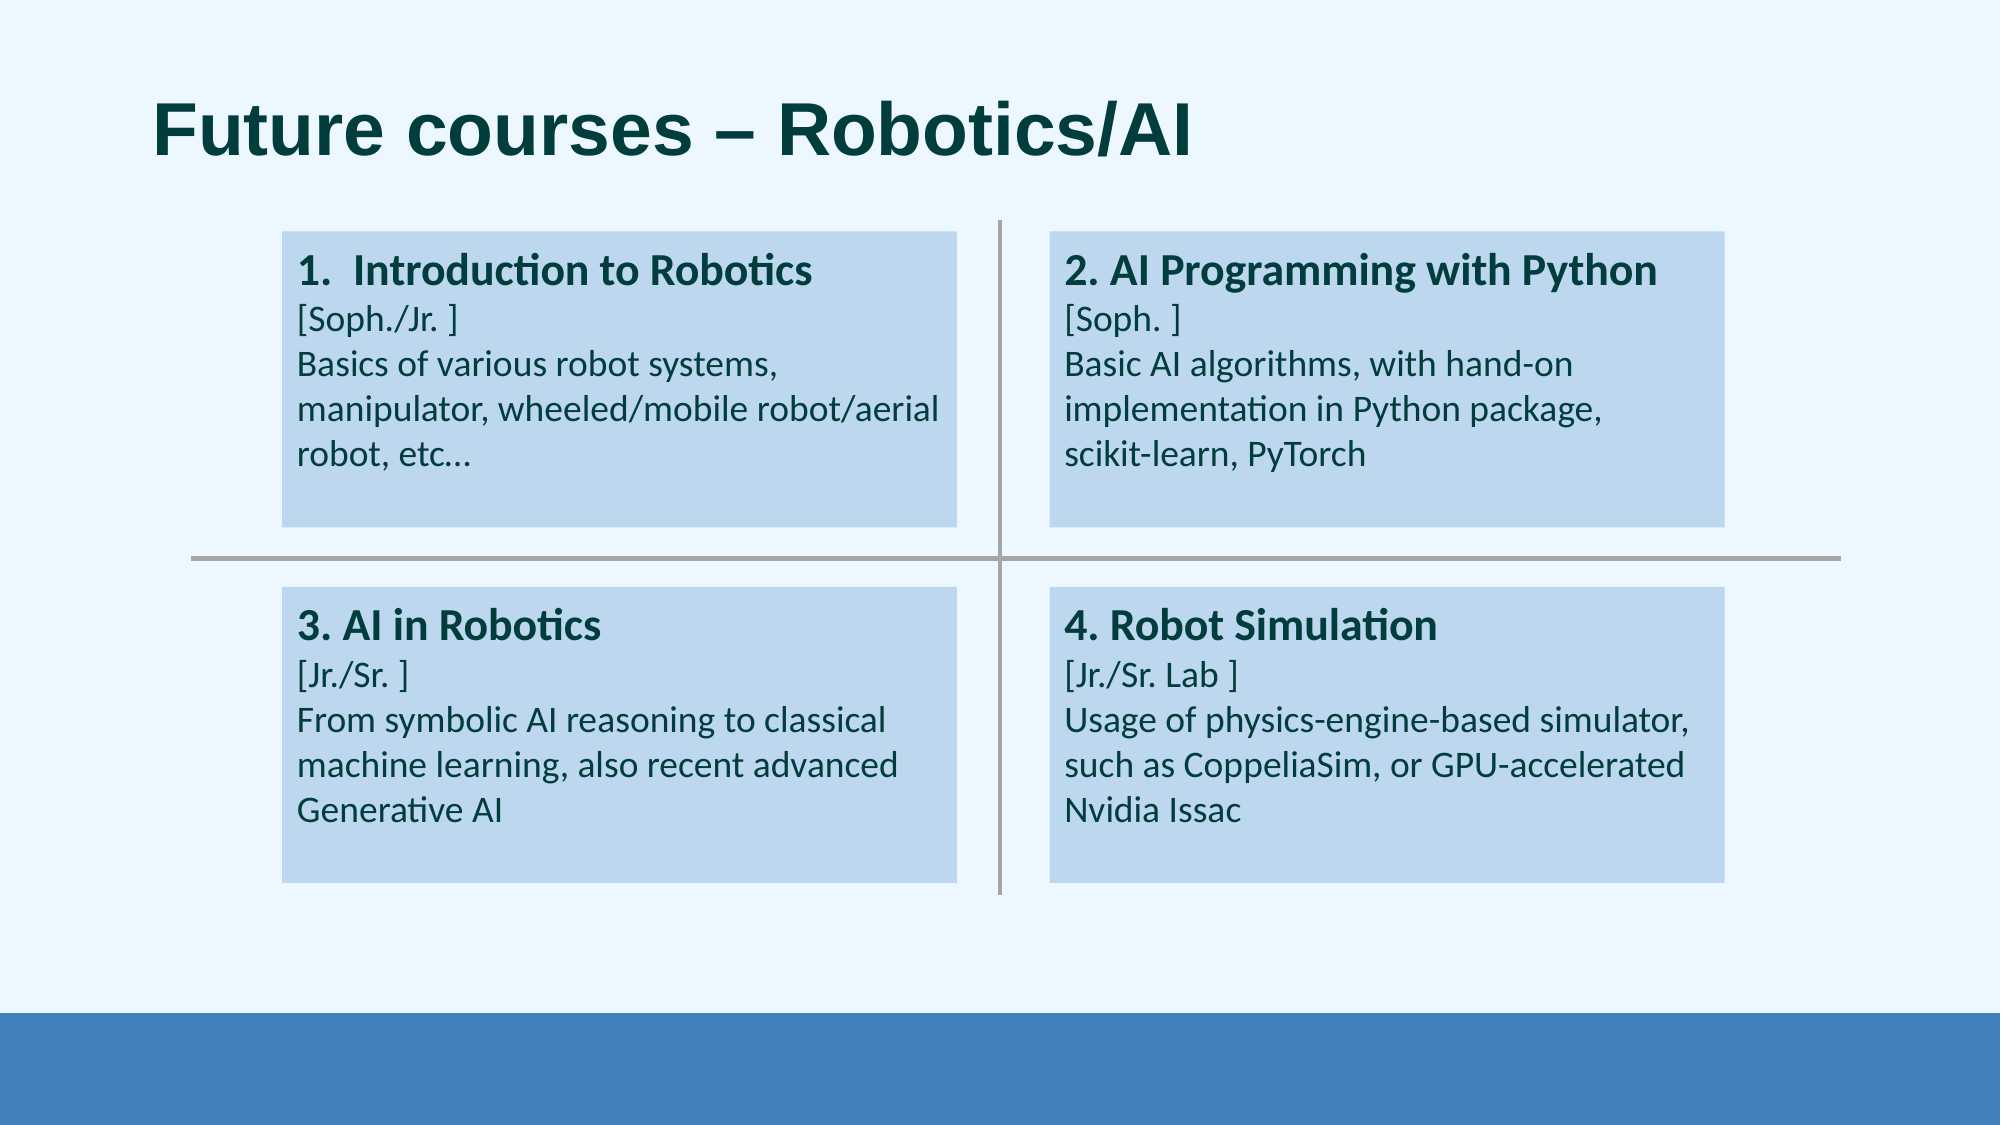

# Future courses – Robotics/AI
Introduction to Robotics
[Soph./Jr. ]
Basics of various robot systems,
manipulator, wheeled/mobile robot/aerial robot, etc…
2. AI Programming with Python
[Soph. ]
Basic AI algorithms, with hand-on implementation in Python package,
scikit-learn, PyTorch
3. AI in Robotics
[Jr./Sr. ]
From symbolic AI reasoning to classical machine learning, also recent advanced Generative AI
4. Robot Simulation
[Jr./Sr. Lab ]
Usage of physics-engine-based simulator,
such as CoppeliaSim, or GPU-accelerated Nvidia Issac